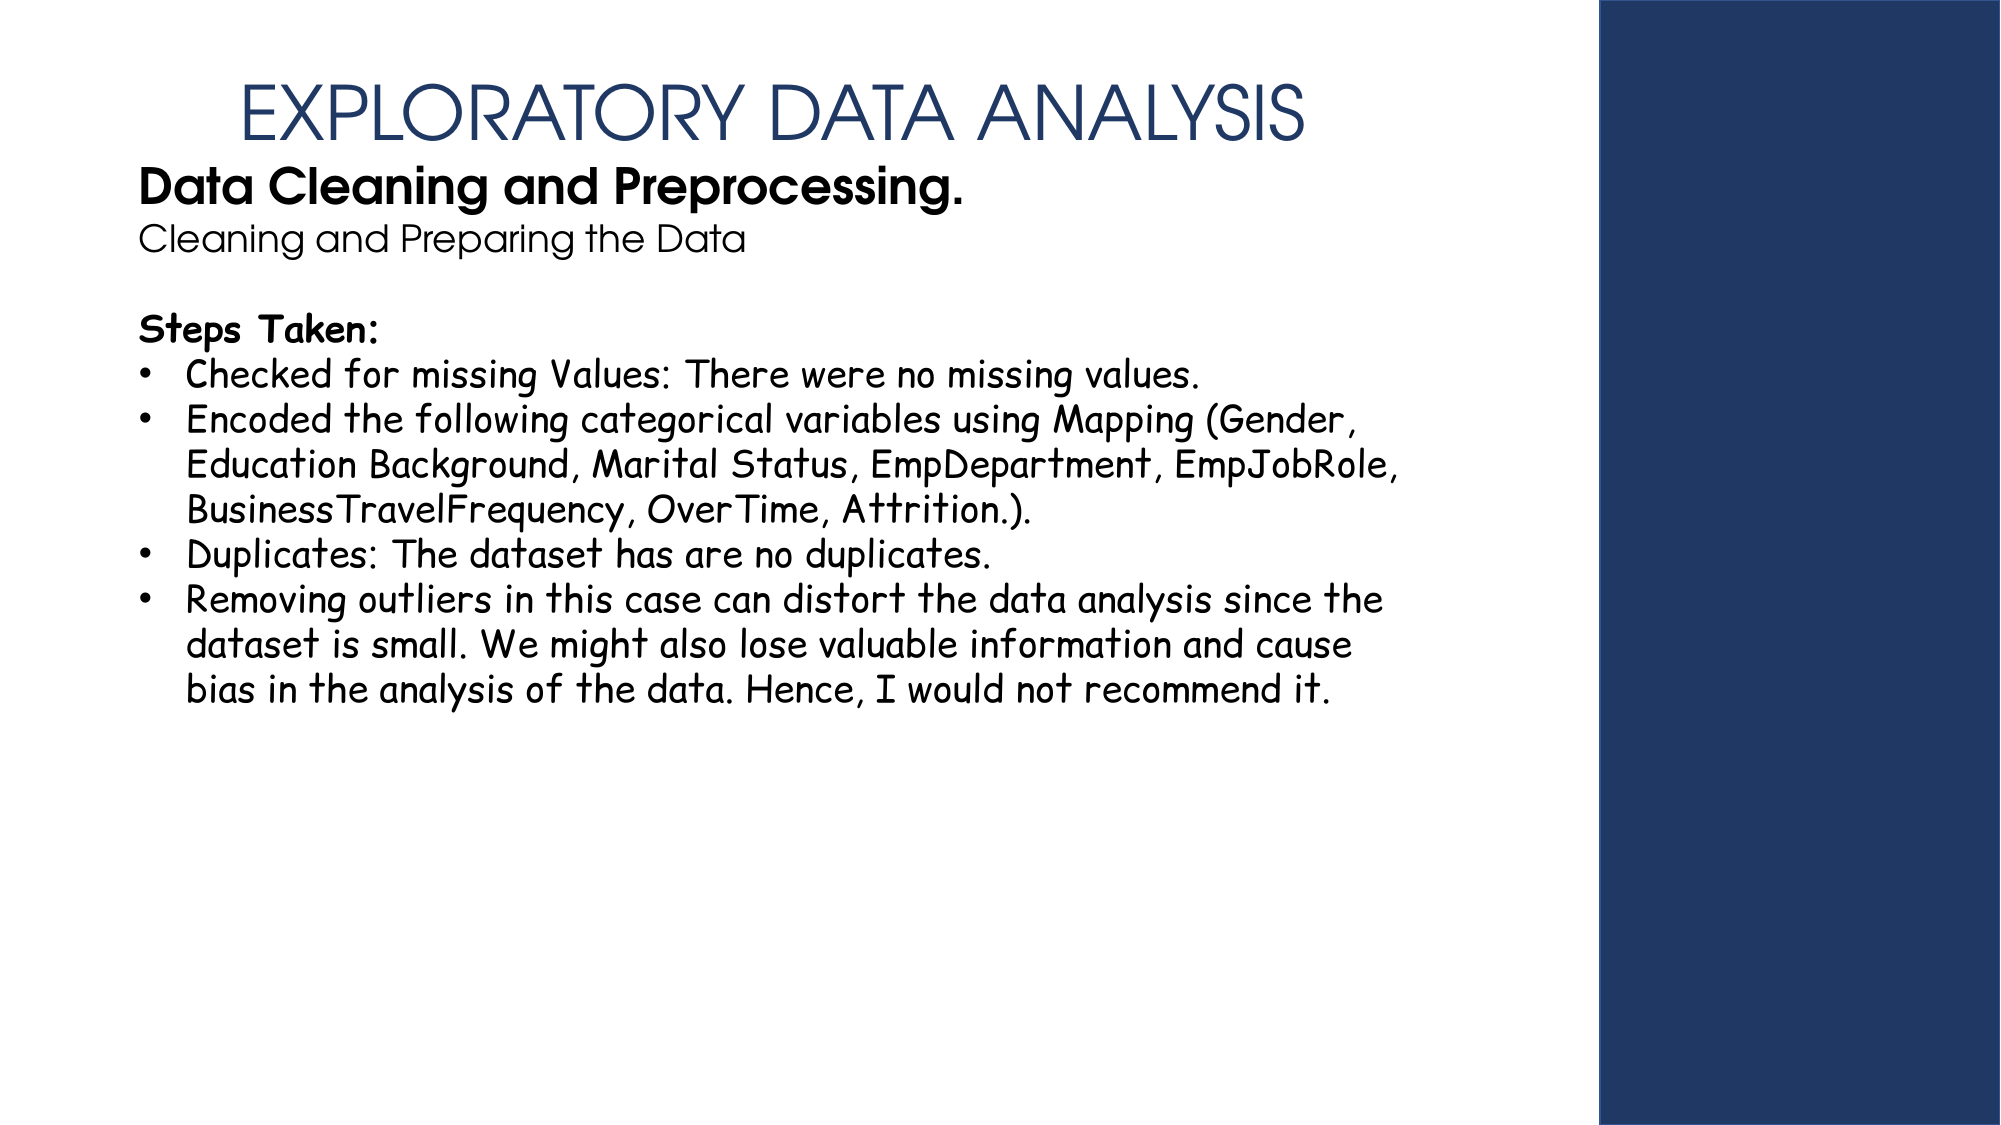

EXPLORATORY DATA ANALYSIS
Data Cleaning and Preprocessing.
Cleaning and Preparing the Data

Steps Taken:
Checked for missing Values: There were no missing values.
Encoded the following categorical variables using Mapping (Gender, Education Background, Marital Status, EmpDepartment, EmpJobRole, BusinessTravelFrequency, OverTime, Attrition.).
Duplicates: The dataset has are no duplicates.
Removing outliers in this case can distort the data analysis since the dataset is small. We might also lose valuable information and cause bias in the analysis of the data. Hence, I would not recommend it.